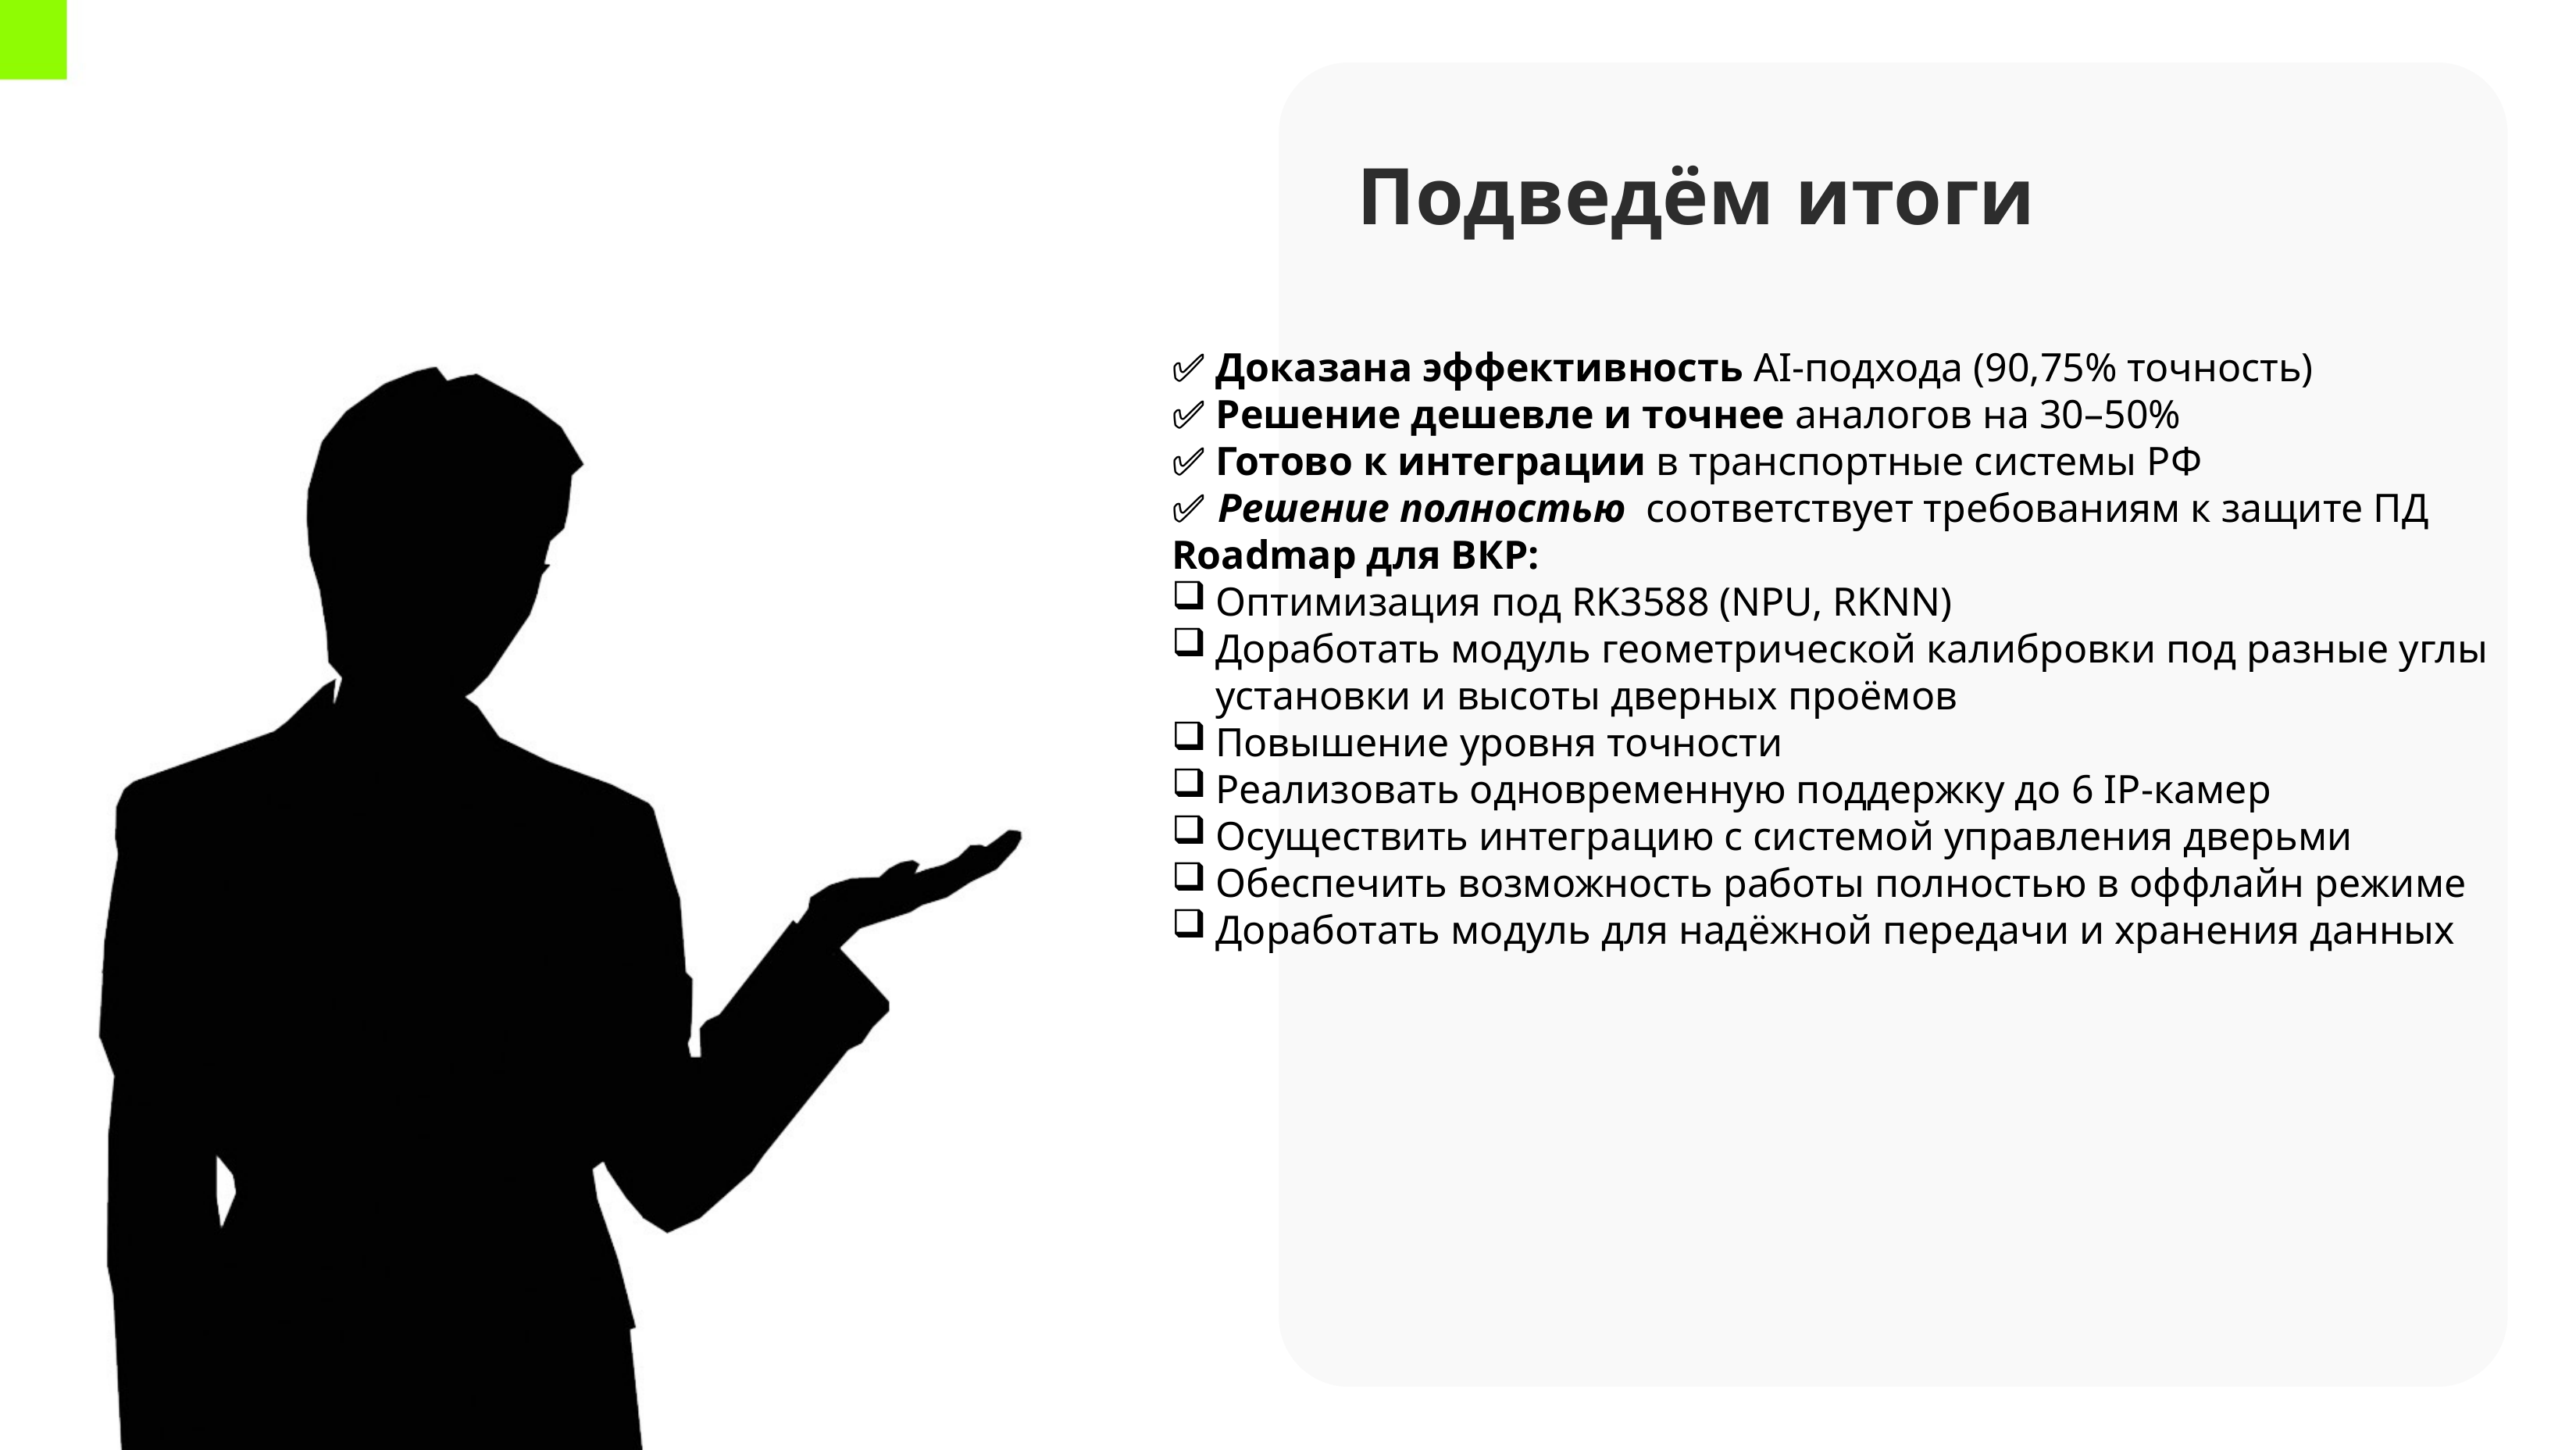

Подведём итоги
✅ Доказана эффективность AI-подхода (90,75% точность)
✅ Решение дешевле и точнее аналогов на 30–50%
✅ Готово к интеграции в транспортные системы РФ
✅ Решение полностью  соответствует требованиям к защите ПД
Roadmap для ВКР:
Оптимизация под RK3588 (NPU, RKNN)
Доработать модуль геометрической калибровки под разные углы установки и высоты дверных проёмов
Повышение уровня точности
Реализовать одновременную поддержку до 6 IP-камер
Осуществить интеграцию с системой управления дверьми
Обеспечить возможность работы полностью в оффлайн режиме
Доработать модуль для надёжной передачи и хранения данных